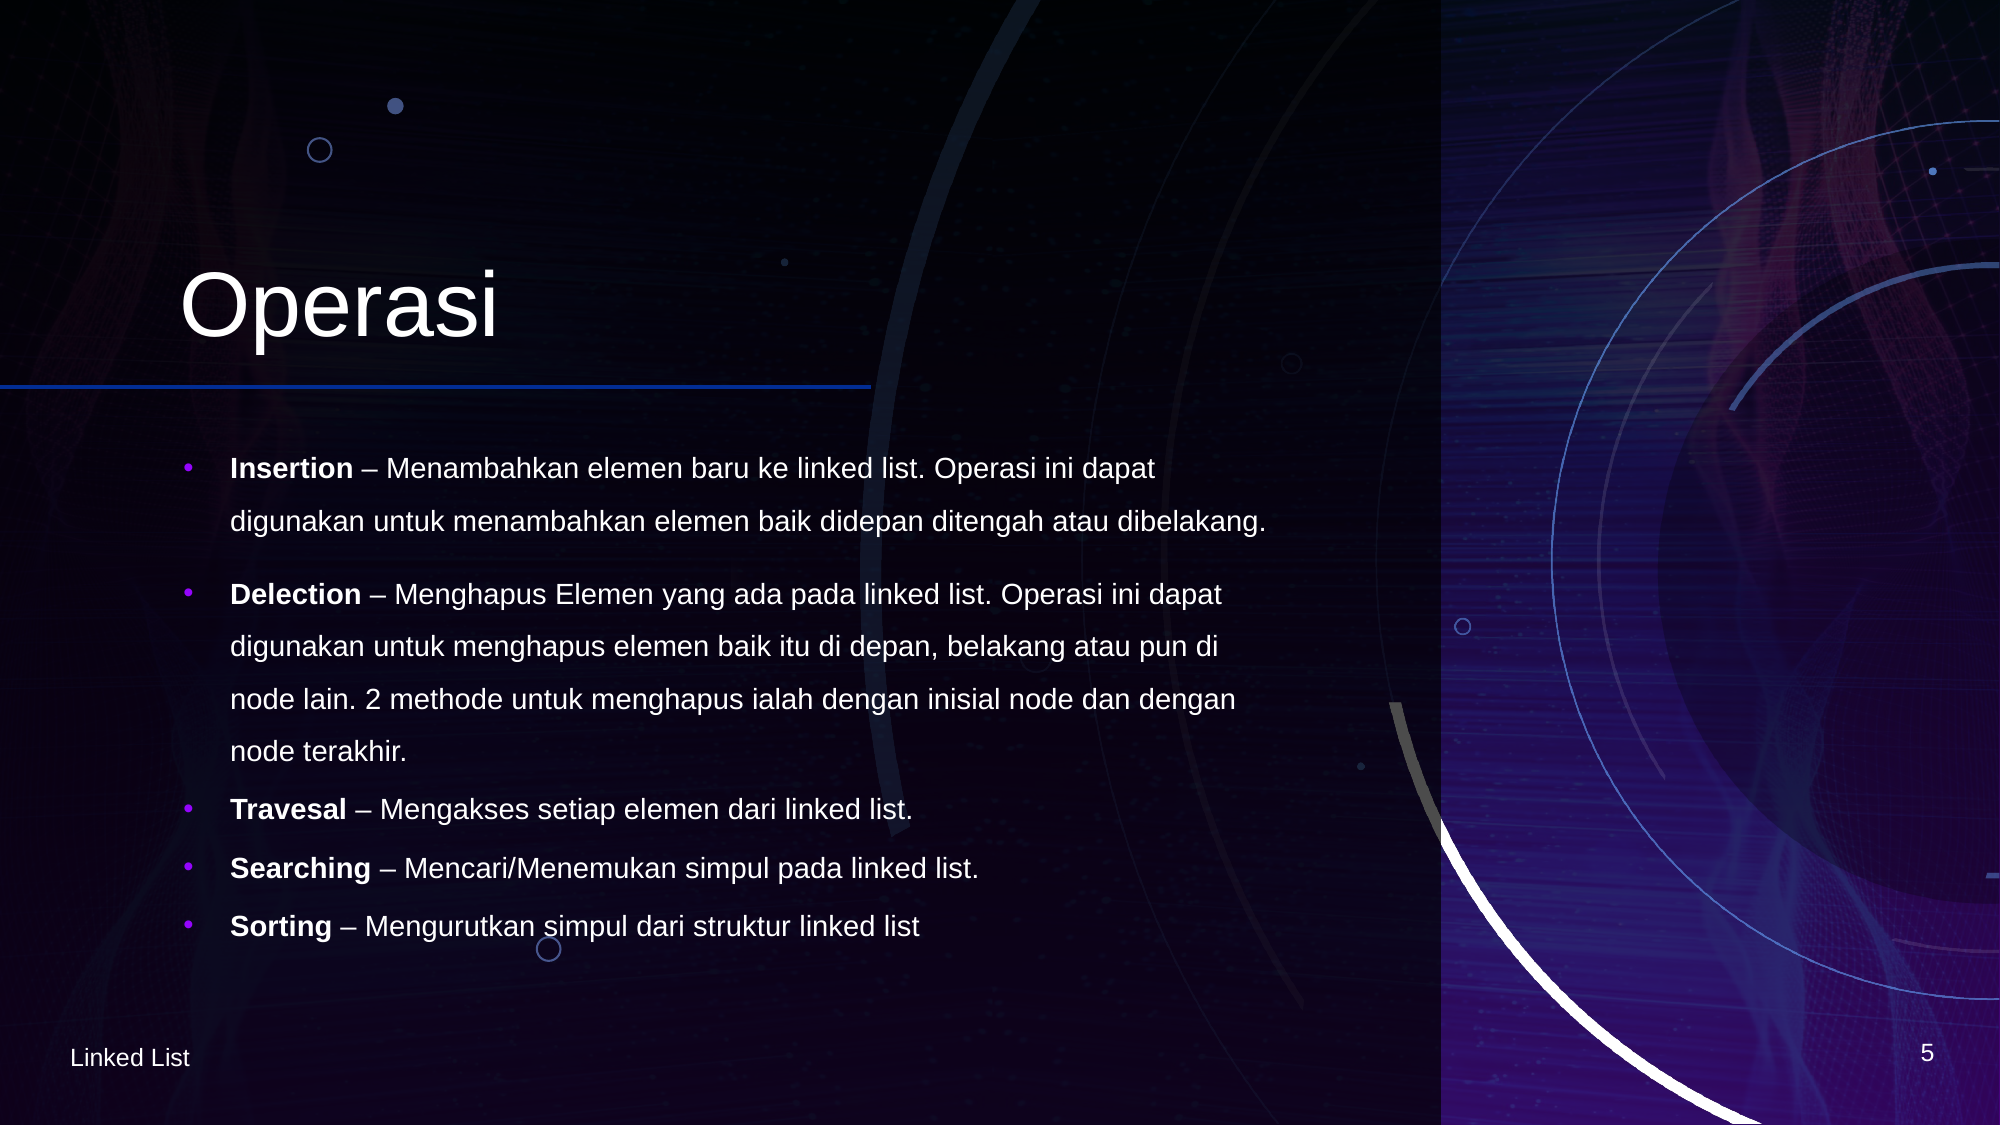

# Operasi
Insertion – Menambahkan elemen baru ke linked list. Operasi ini dapat digunakan untuk menambahkan elemen baik didepan ditengah atau dibelakang.
Delection – Menghapus Elemen yang ada pada linked list. Operasi ini dapat digunakan untuk menghapus elemen baik itu di depan, belakang atau pun di node lain. 2 methode untuk menghapus ialah dengan inisial node dan dengan node terakhir.
Travesal – Mengakses setiap elemen dari linked list.
Searching – Mencari/Menemukan simpul pada linked list.
Sorting – Mengurutkan simpul dari struktur linked list
5
Linked List